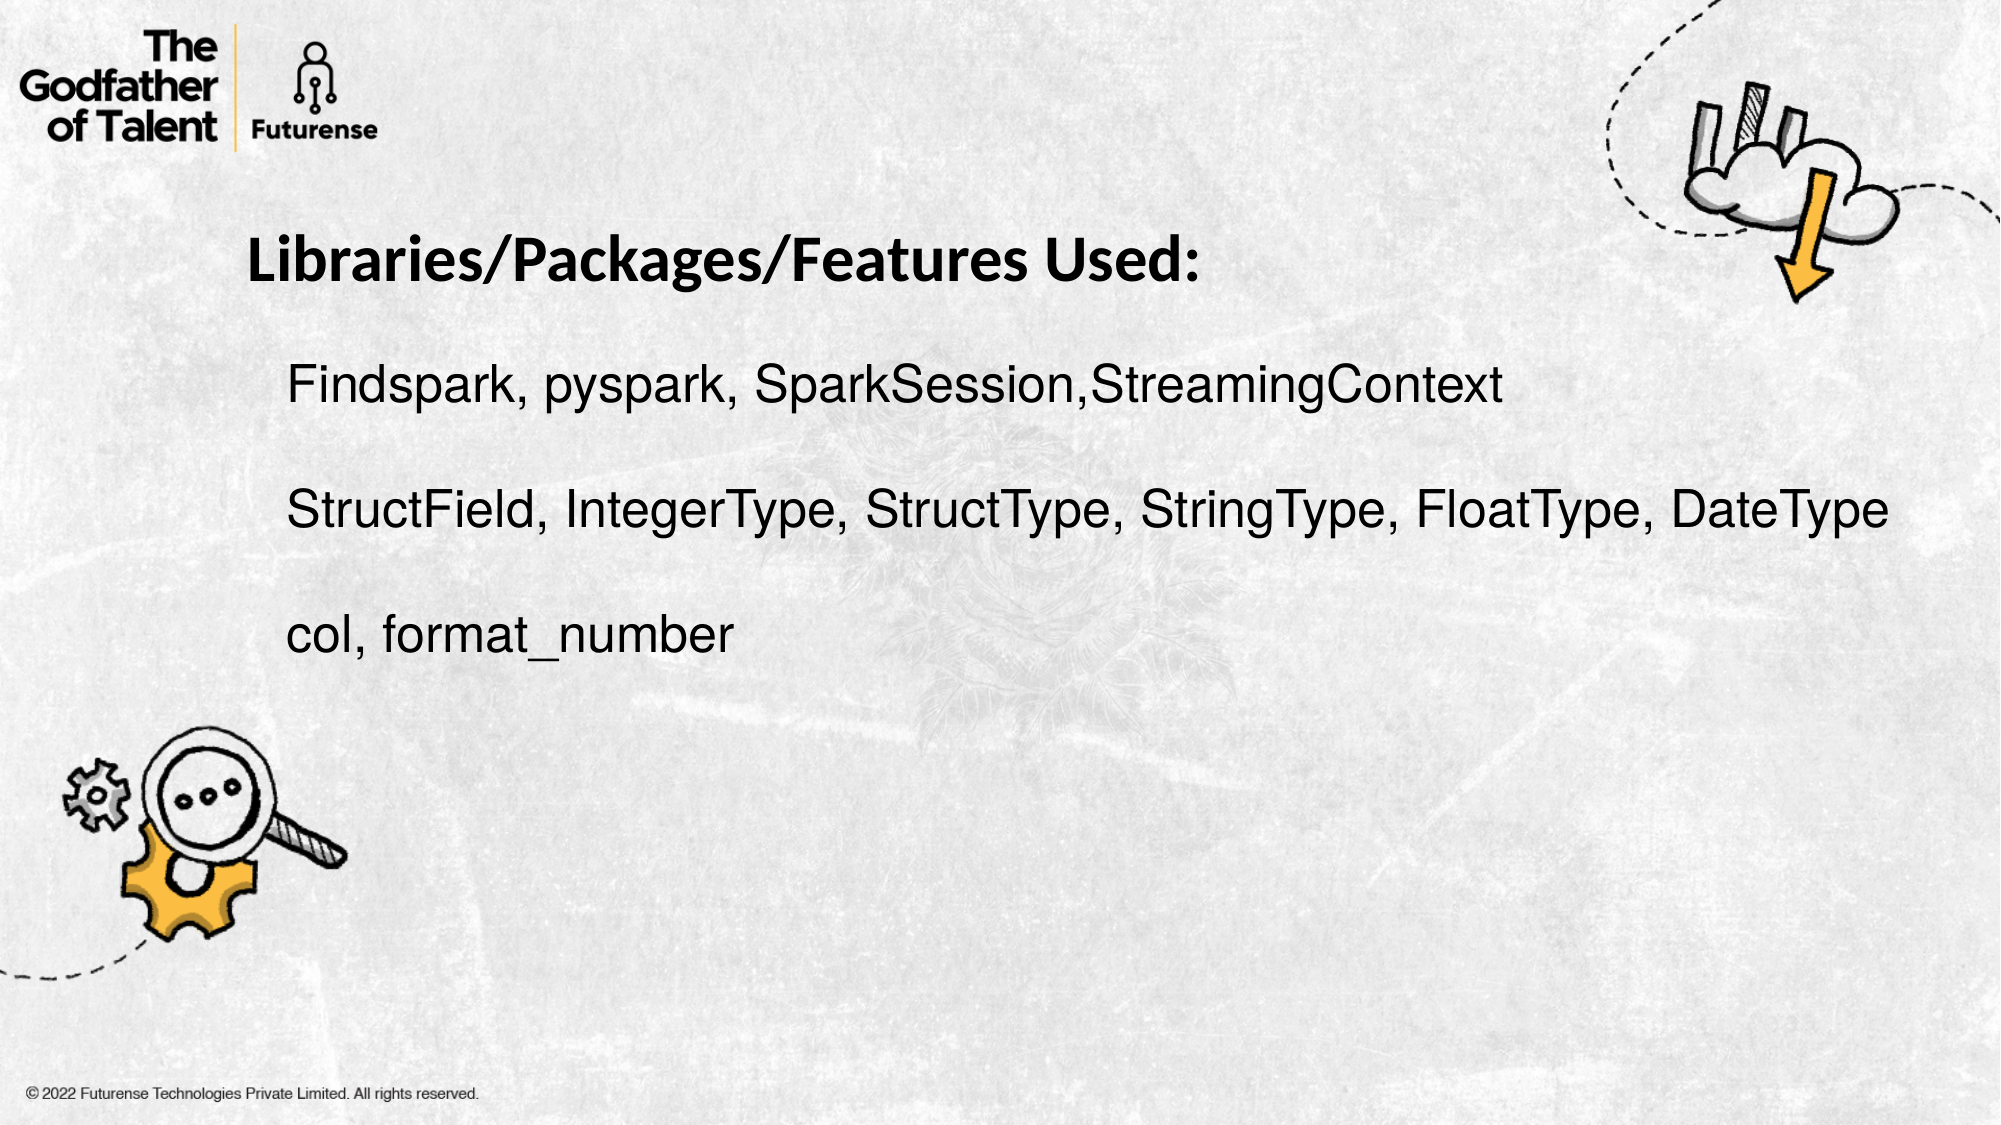

# Libraries/Packages/Features Used:
Findspark, pyspark, SparkSession,StreamingContext

StructField, IntegerType, StructType, StringType, FloatType, DateType

col, format_number